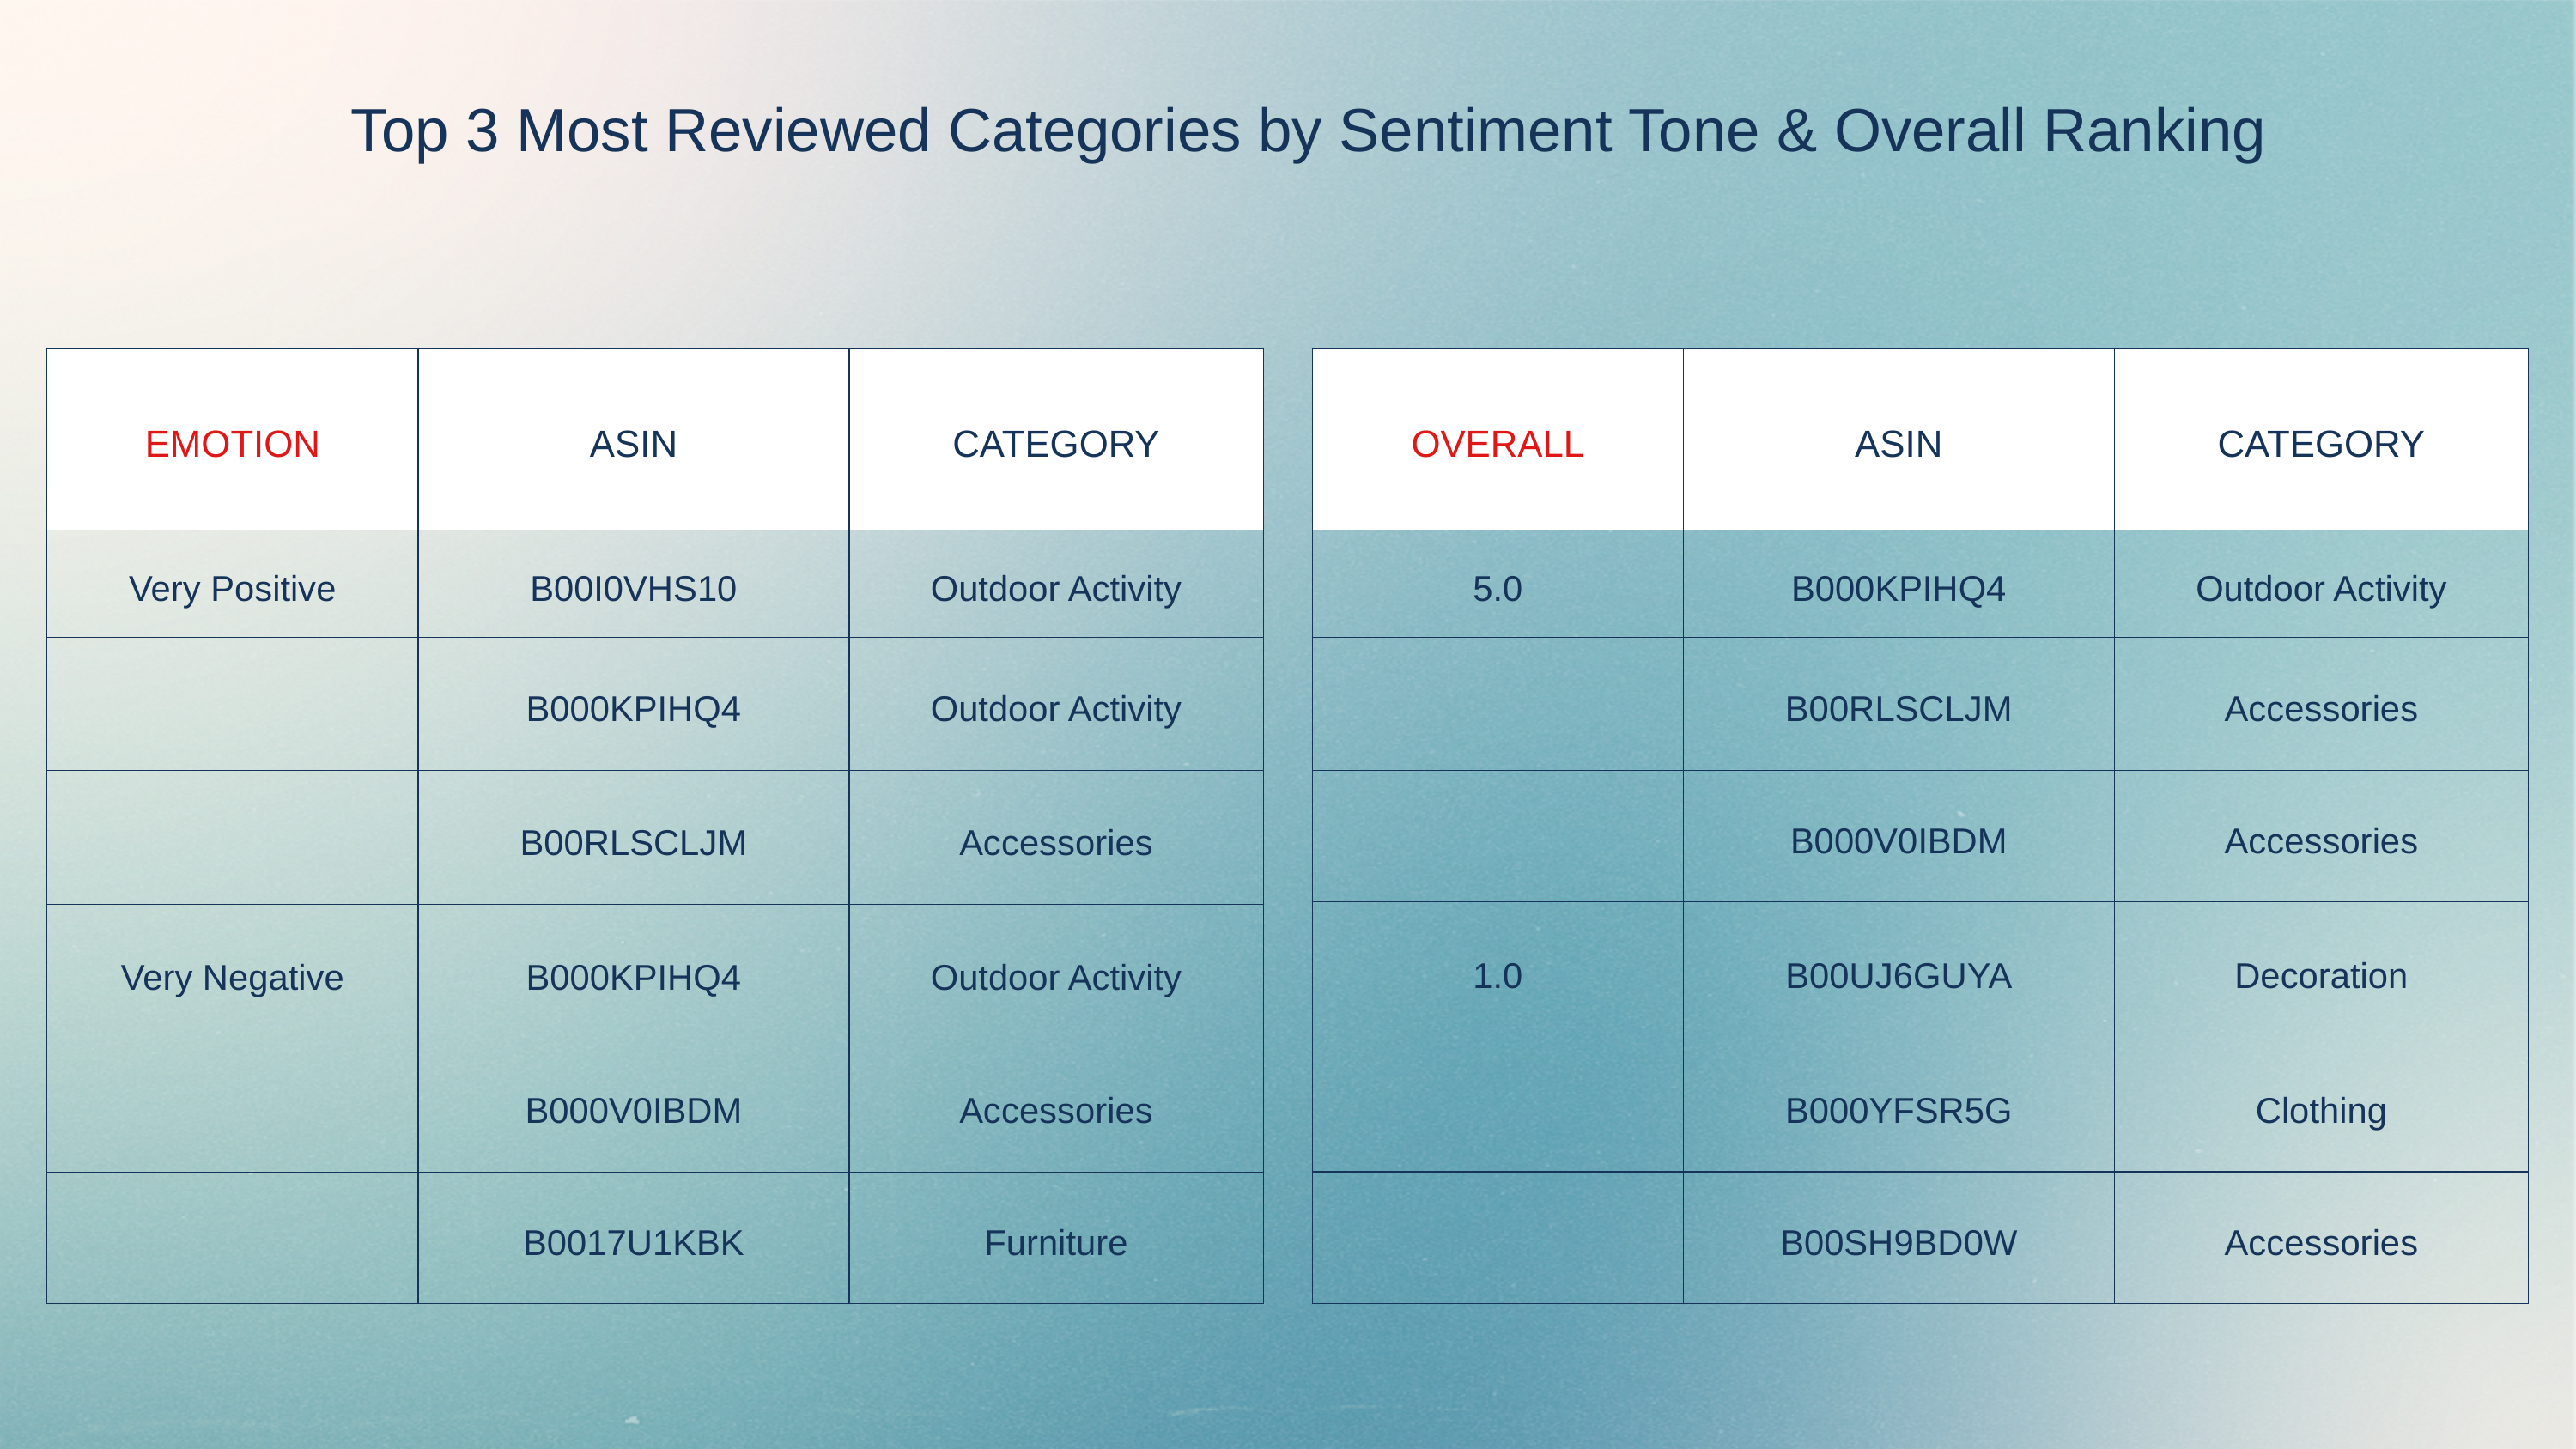

Top 3 Most Reviewed Categories by Sentiment Tone & Overall Ranking
| EMOTION | ASIN | CATEGORY |
| --- | --- | --- |
| Very Positive | B00I0VHS10 | Outdoor Activity |
|  | B000KPIHQ4 | Outdoor Activity |
|  | B00RLSCLJM | Accessories |
| Very Negative | B000KPIHQ4 | Outdoor Activity |
|  | B000V0IBDM | Accessories |
|  | B0017U1KBK | Furniture |
| OVERALL | ASIN | CATEGORY |
| --- | --- | --- |
| 5.0 | B000KPIHQ4 | Outdoor Activity |
|  | B00RLSCLJM | Accessories |
|  | B000V0IBDM | Accessories |
| 1.0 | B00UJ6GUYA | Decoration |
|  | B000YFSR5G | Clothing |
|  | B00SH9BD0W | Accessories |